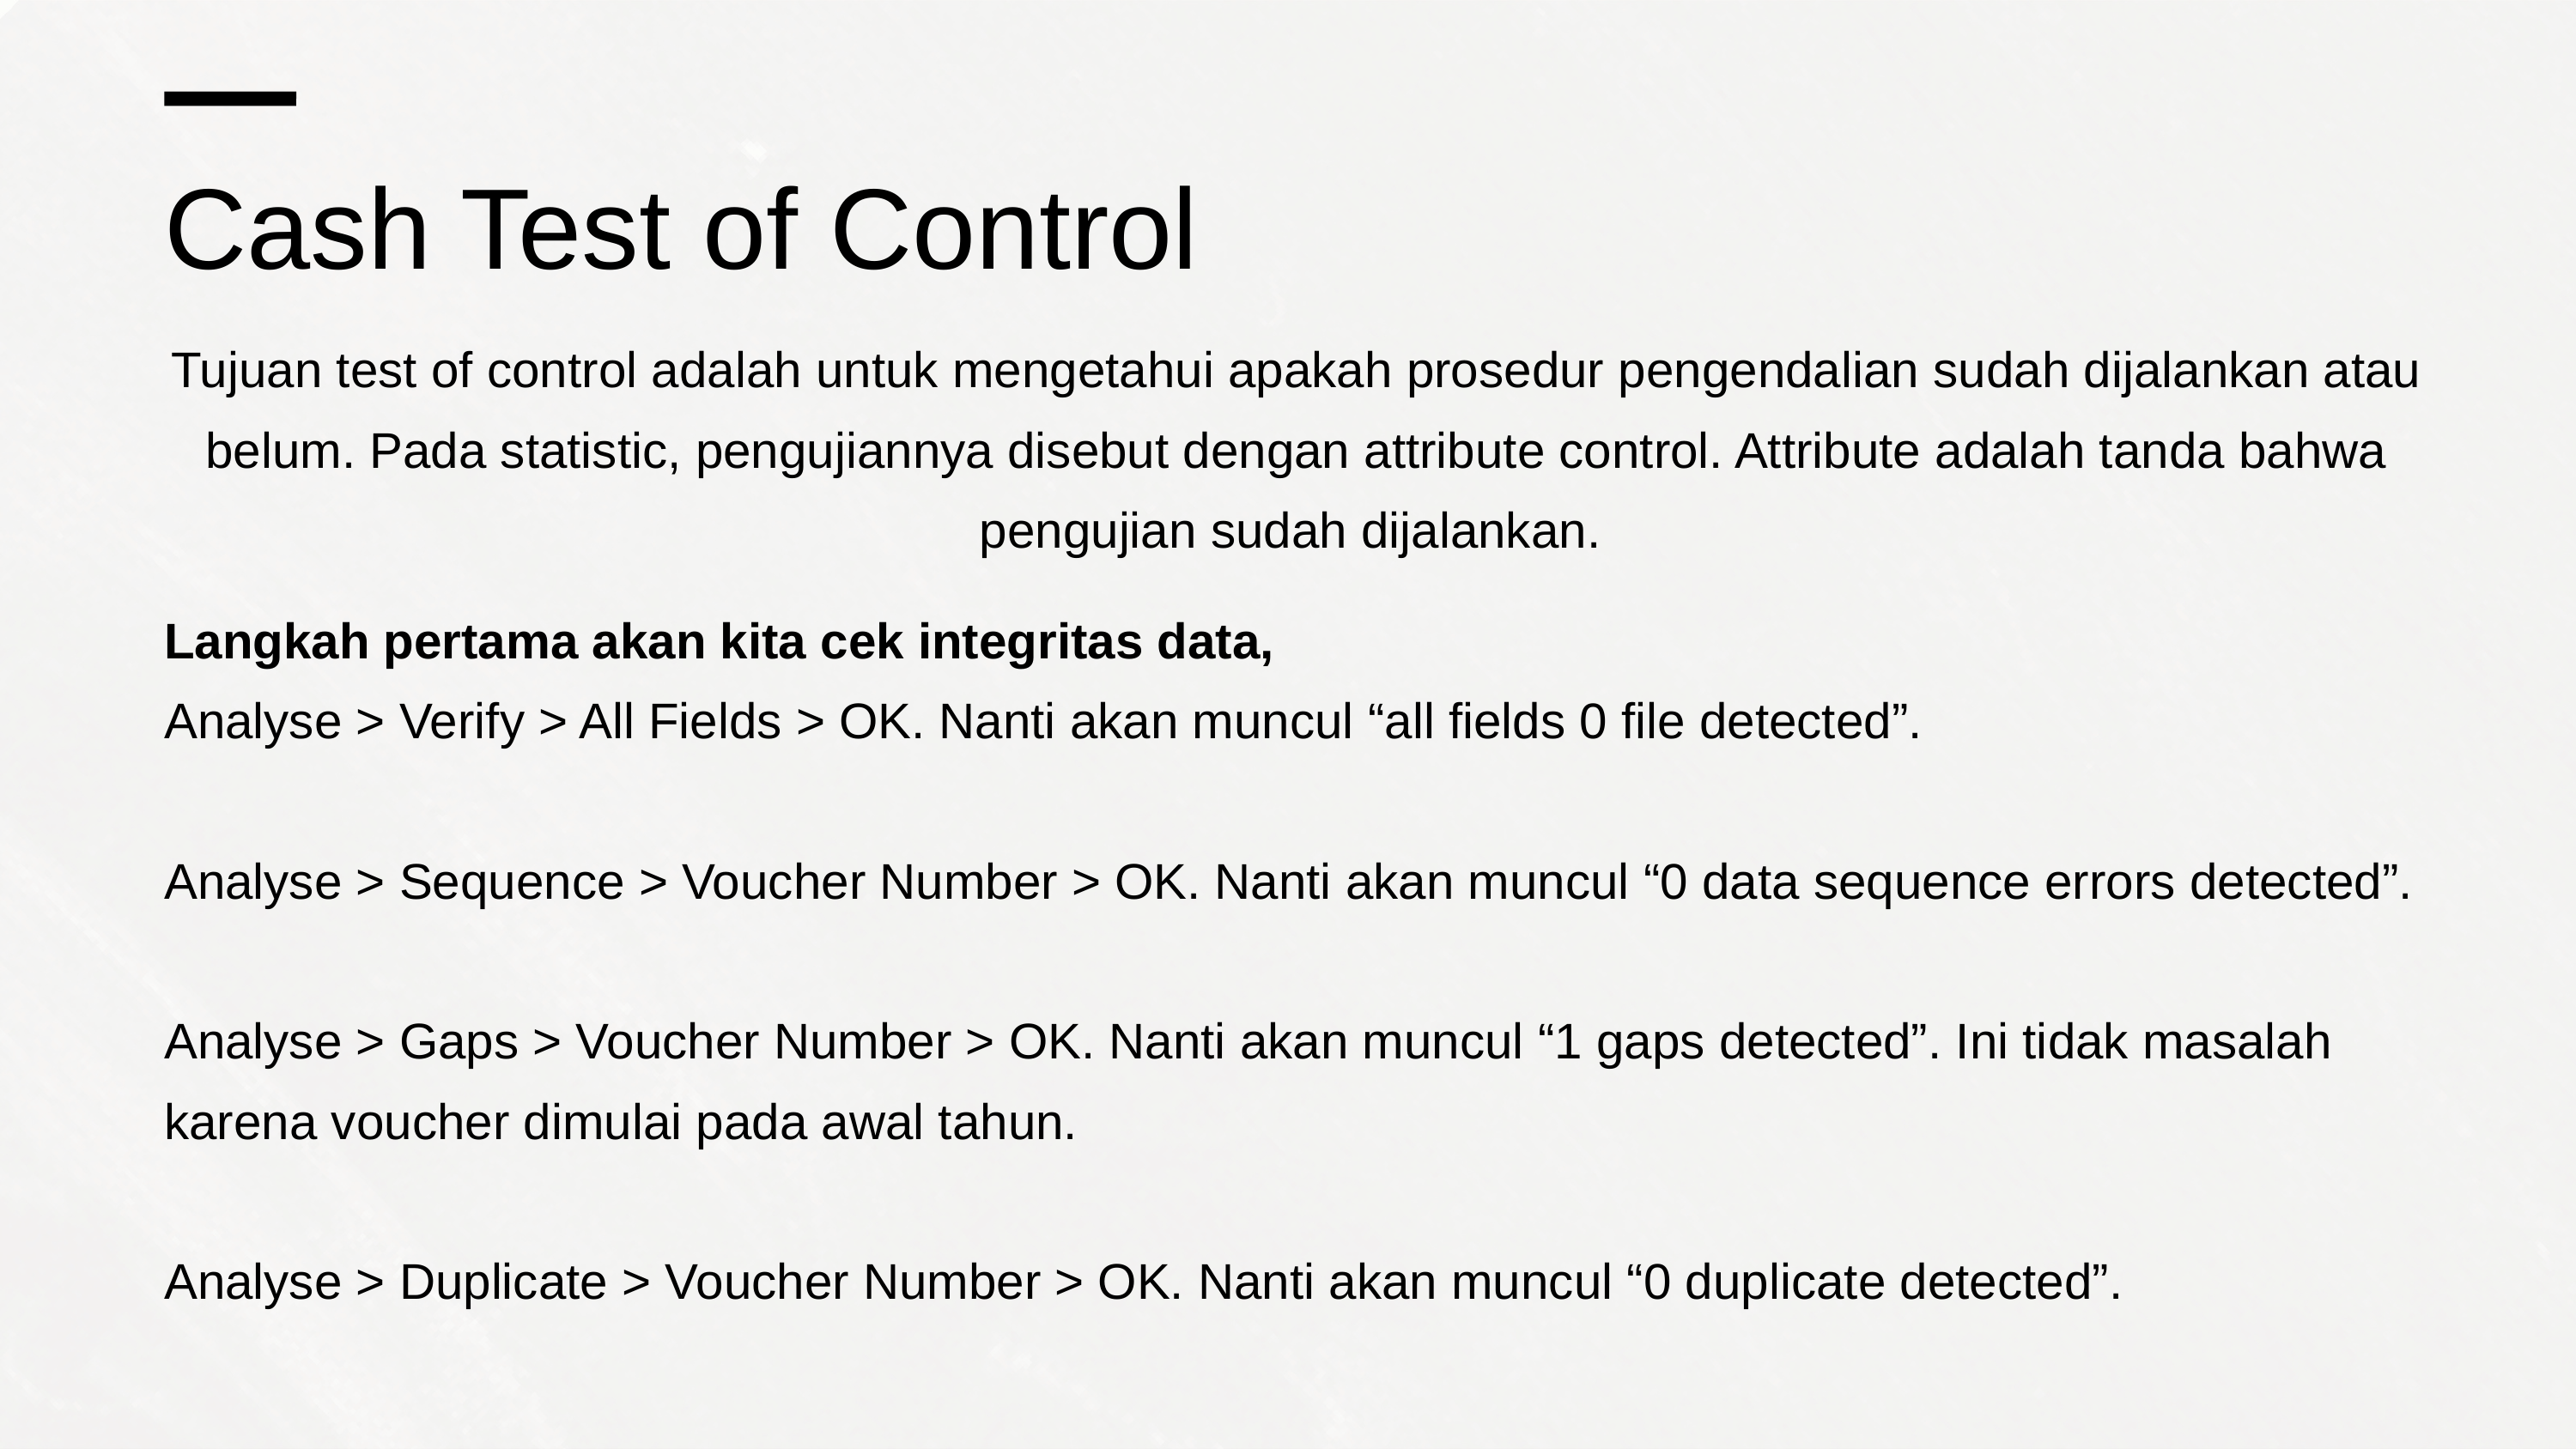

Cash Test of Control
Tujuan test of control adalah untuk mengetahui apakah prosedur pengendalian sudah dijalankan atau belum. Pada statistic, pengujiannya disebut dengan attribute control. Attribute adalah tanda bahwa pengujian sudah dijalankan.
Langkah pertama akan kita cek integritas data,
Analyse > Verify > All Fields > OK. Nanti akan muncul “all fields 0 file detected”.

Analyse > Sequence > Voucher Number > OK. Nanti akan muncul “0 data sequence errors detected”.

Analyse > Gaps > Voucher Number > OK. Nanti akan muncul “1 gaps detected”. Ini tidak masalah karena voucher dimulai pada awal tahun.

Analyse > Duplicate > Voucher Number > OK. Nanti akan muncul “0 duplicate detected”.